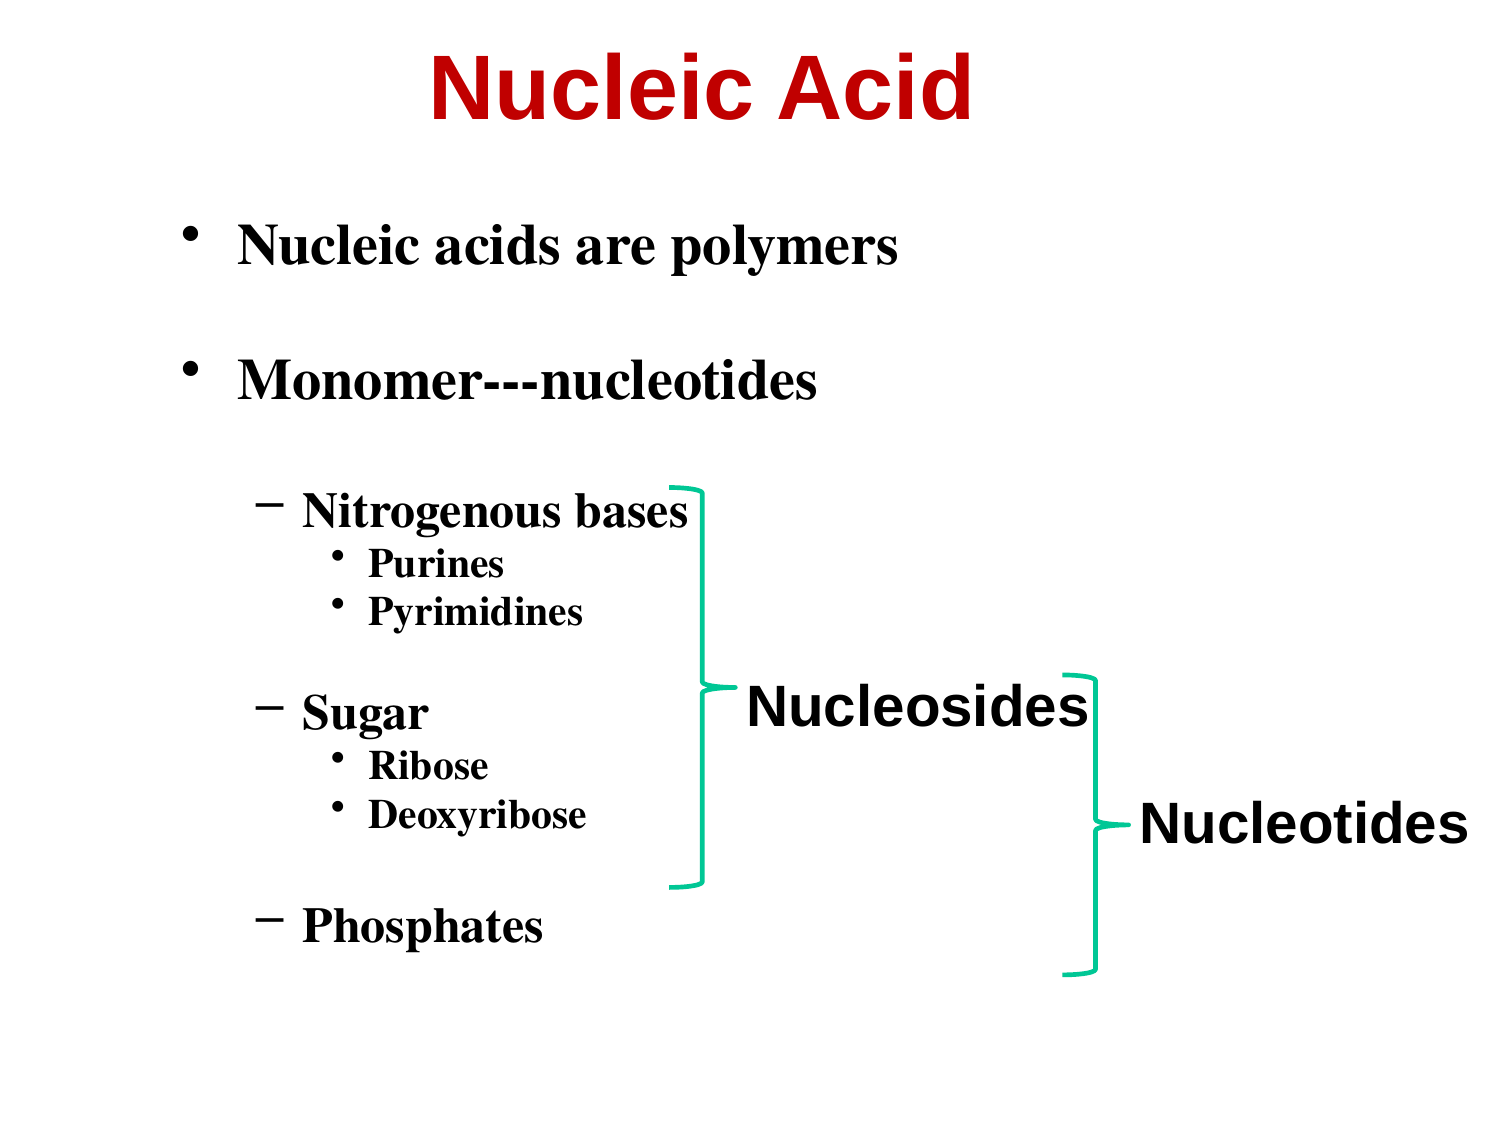

Nucleic Acid
Nucleic acids are polymers

Monomer---nucleotides

Nitrogenous bases
Purines
Pyrimidines

Sugar
Ribose
Deoxyribose

Phosphates

Nucleosides

Nucleotides